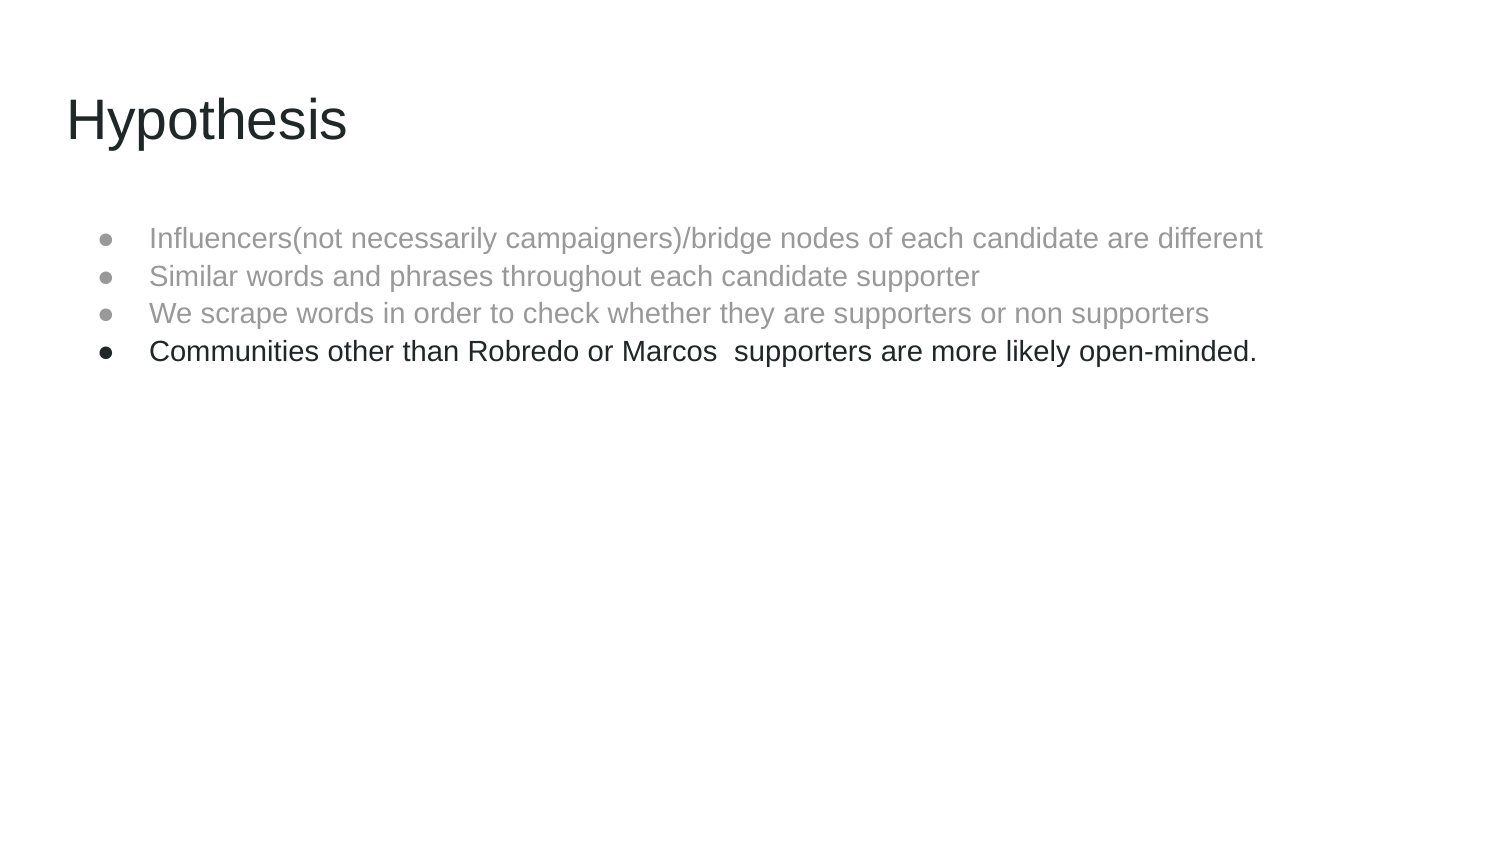

# Hypothesis
Influencers(not necessarily campaigners)/bridge nodes of each candidate are different
Similar words and phrases throughout each candidate supporter
We scrape words in order to check whether they are supporters or non supporters
Communities other than Robredo or Marcos  supporters are more likely open-minded.